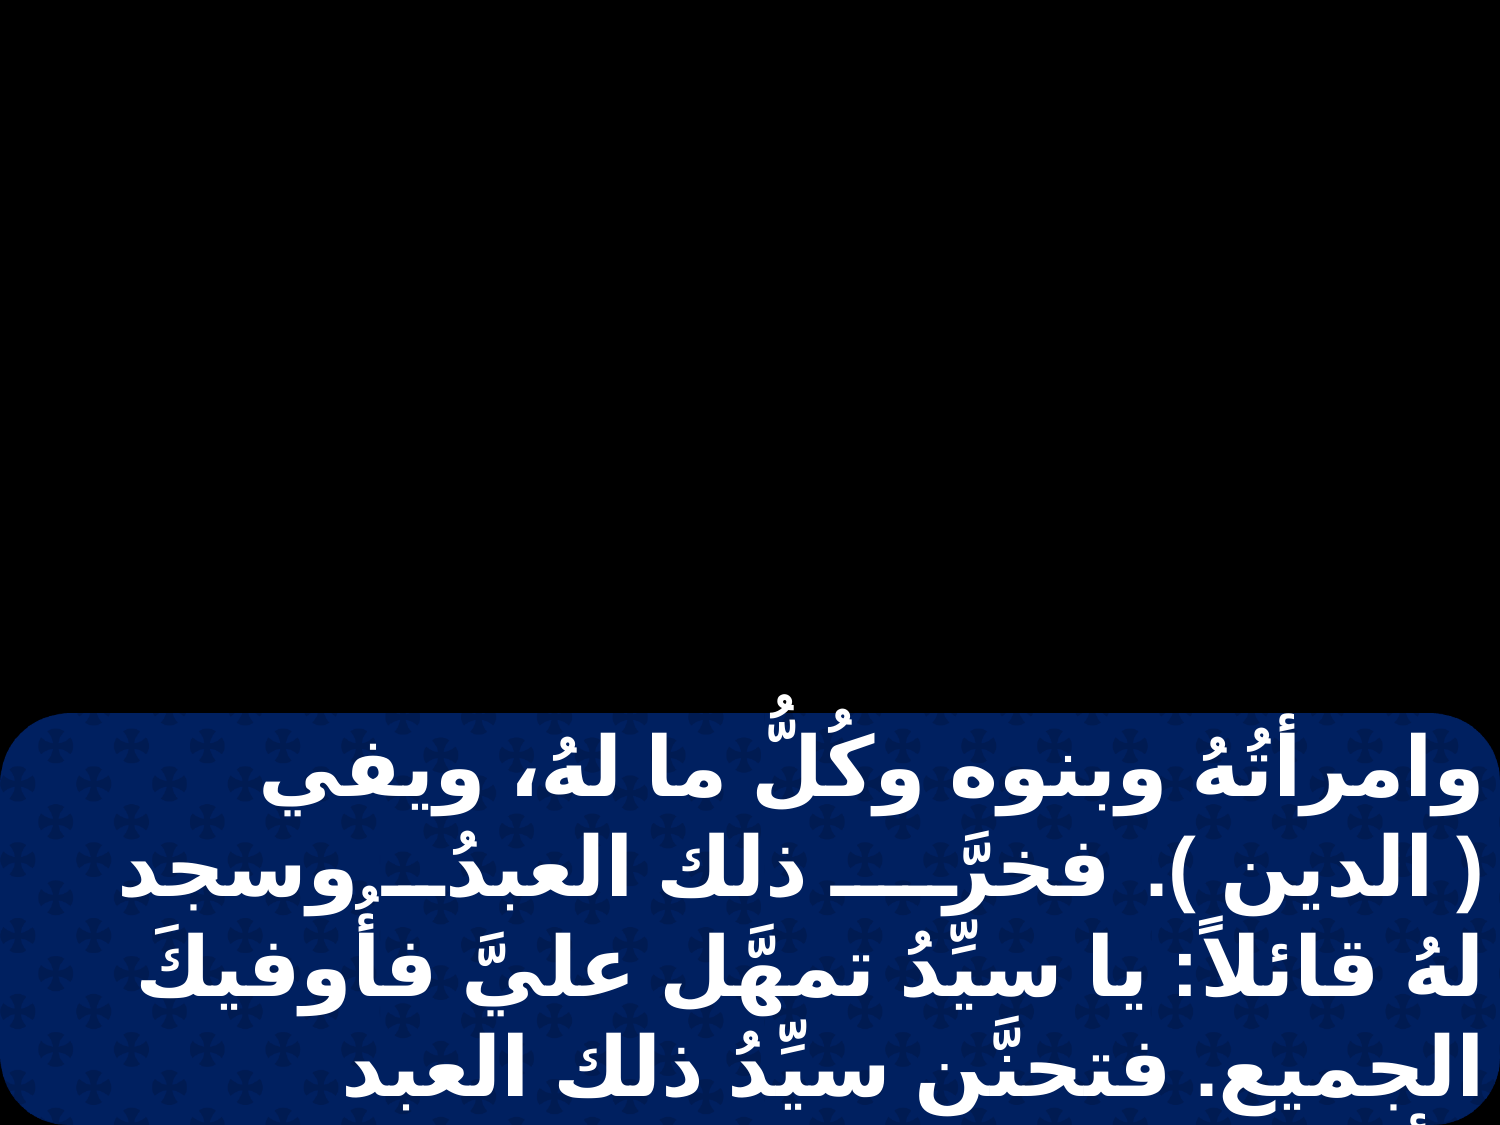

وامرأتُهُ وبنوه وكُلُّ ما لهُ، ويفي ( الدين ). فخرَّ ذلك العبدُ وسجد لهُ قائلاً: يا سيِّدُ تمهَّل عليَّ فأُوفيكَ الجميع. فتحنَّن سيِّدُ ذلك العبد وأطلقهُ،
وترك لهُ كل الدين الذي